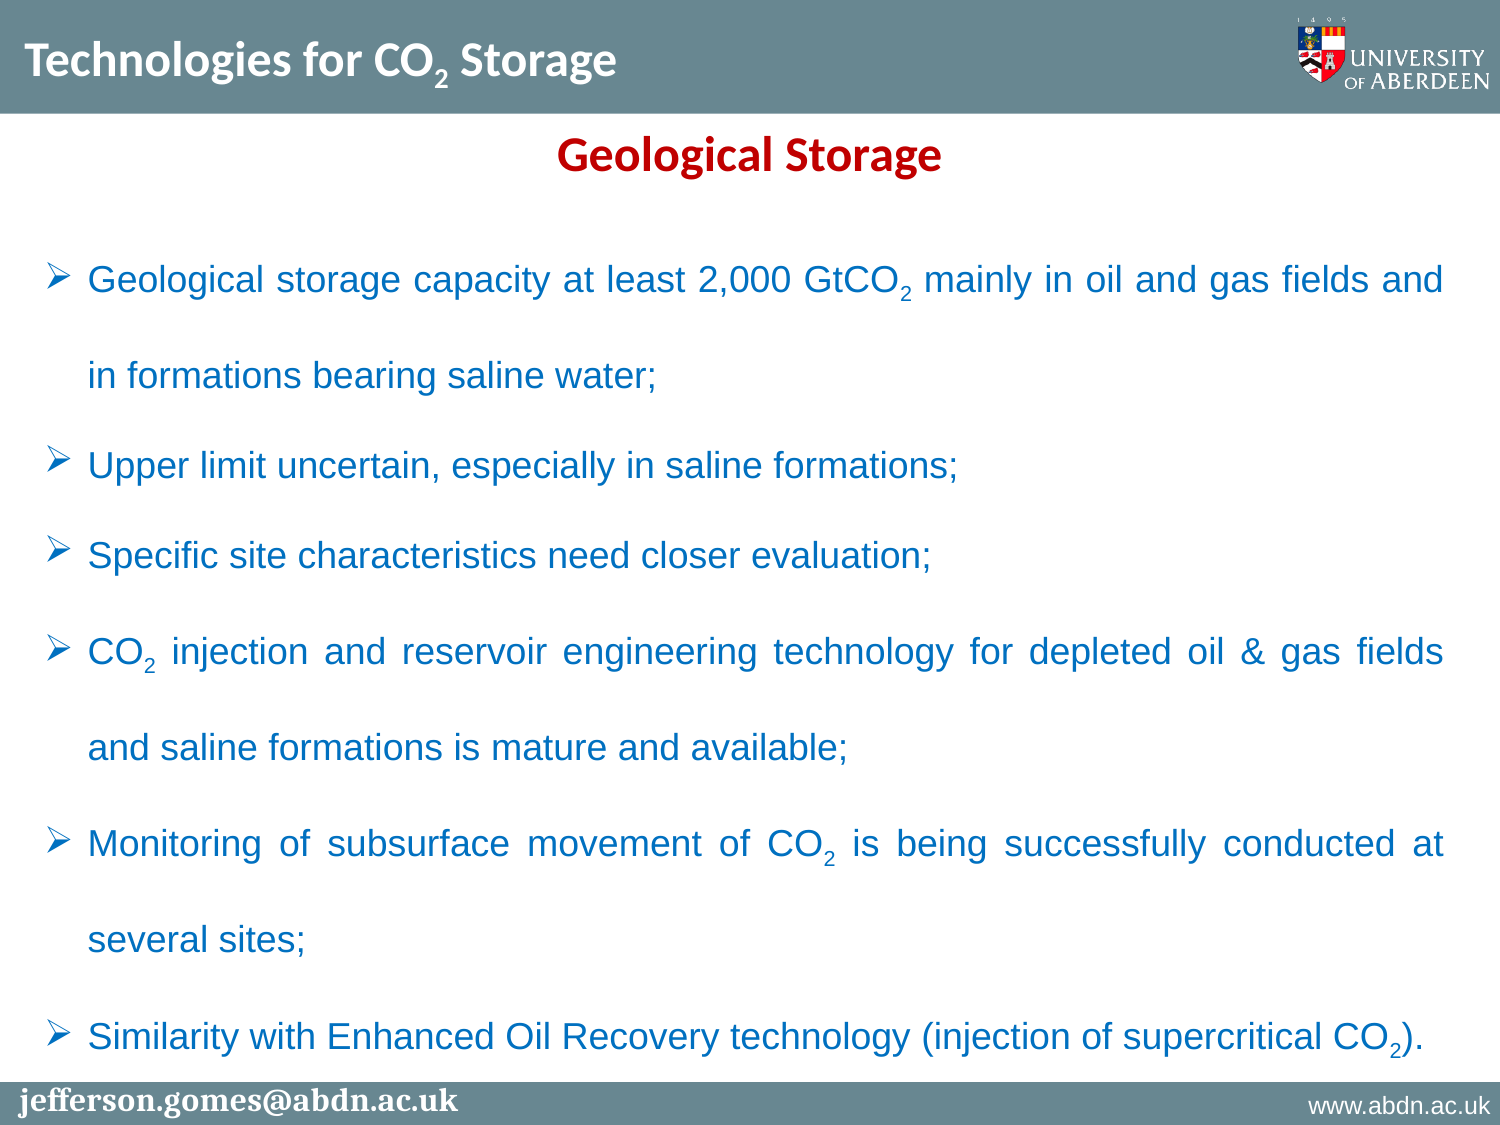

Technologies for CO2 Storage
Geological Storage
Geological storage capacity at least 2,000 GtCO2 mainly in oil and gas fields and in formations bearing saline water;
Upper limit uncertain, especially in saline formations;
Specific site characteristics need closer evaluation;
CO2 injection and reservoir engineering technology for depleted oil & gas fields and saline formations is mature and available;
Monitoring of subsurface movement of CO2 is being successfully conducted at several sites;
Similarity with Enhanced Oil Recovery technology (injection of supercritical CO2).
jefferson.gomes@abdn.ac.uk